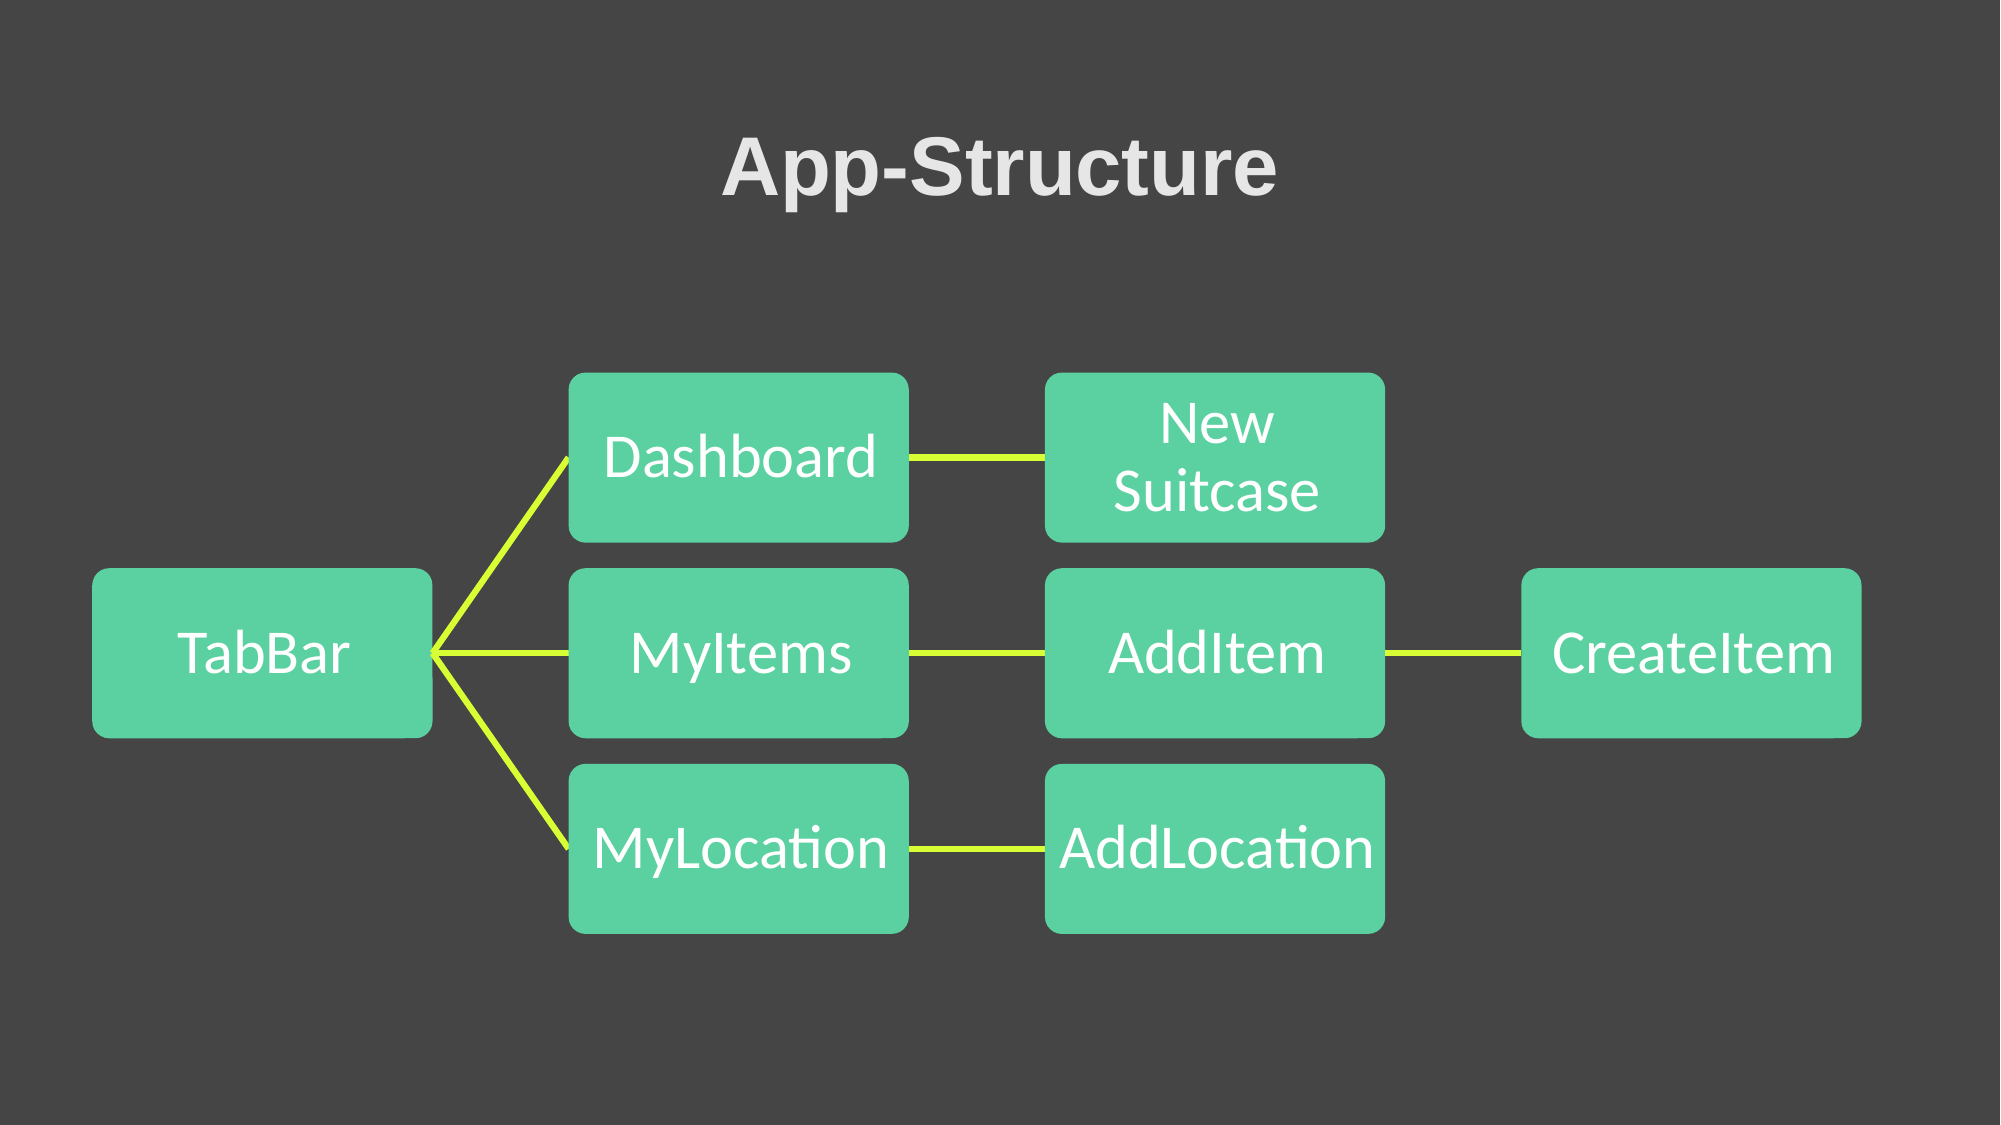

# App-Structure
TabBar

Dashboard

New Suitcase

MyItems

AddItem

CreateItem

MyLocation

AddLocation